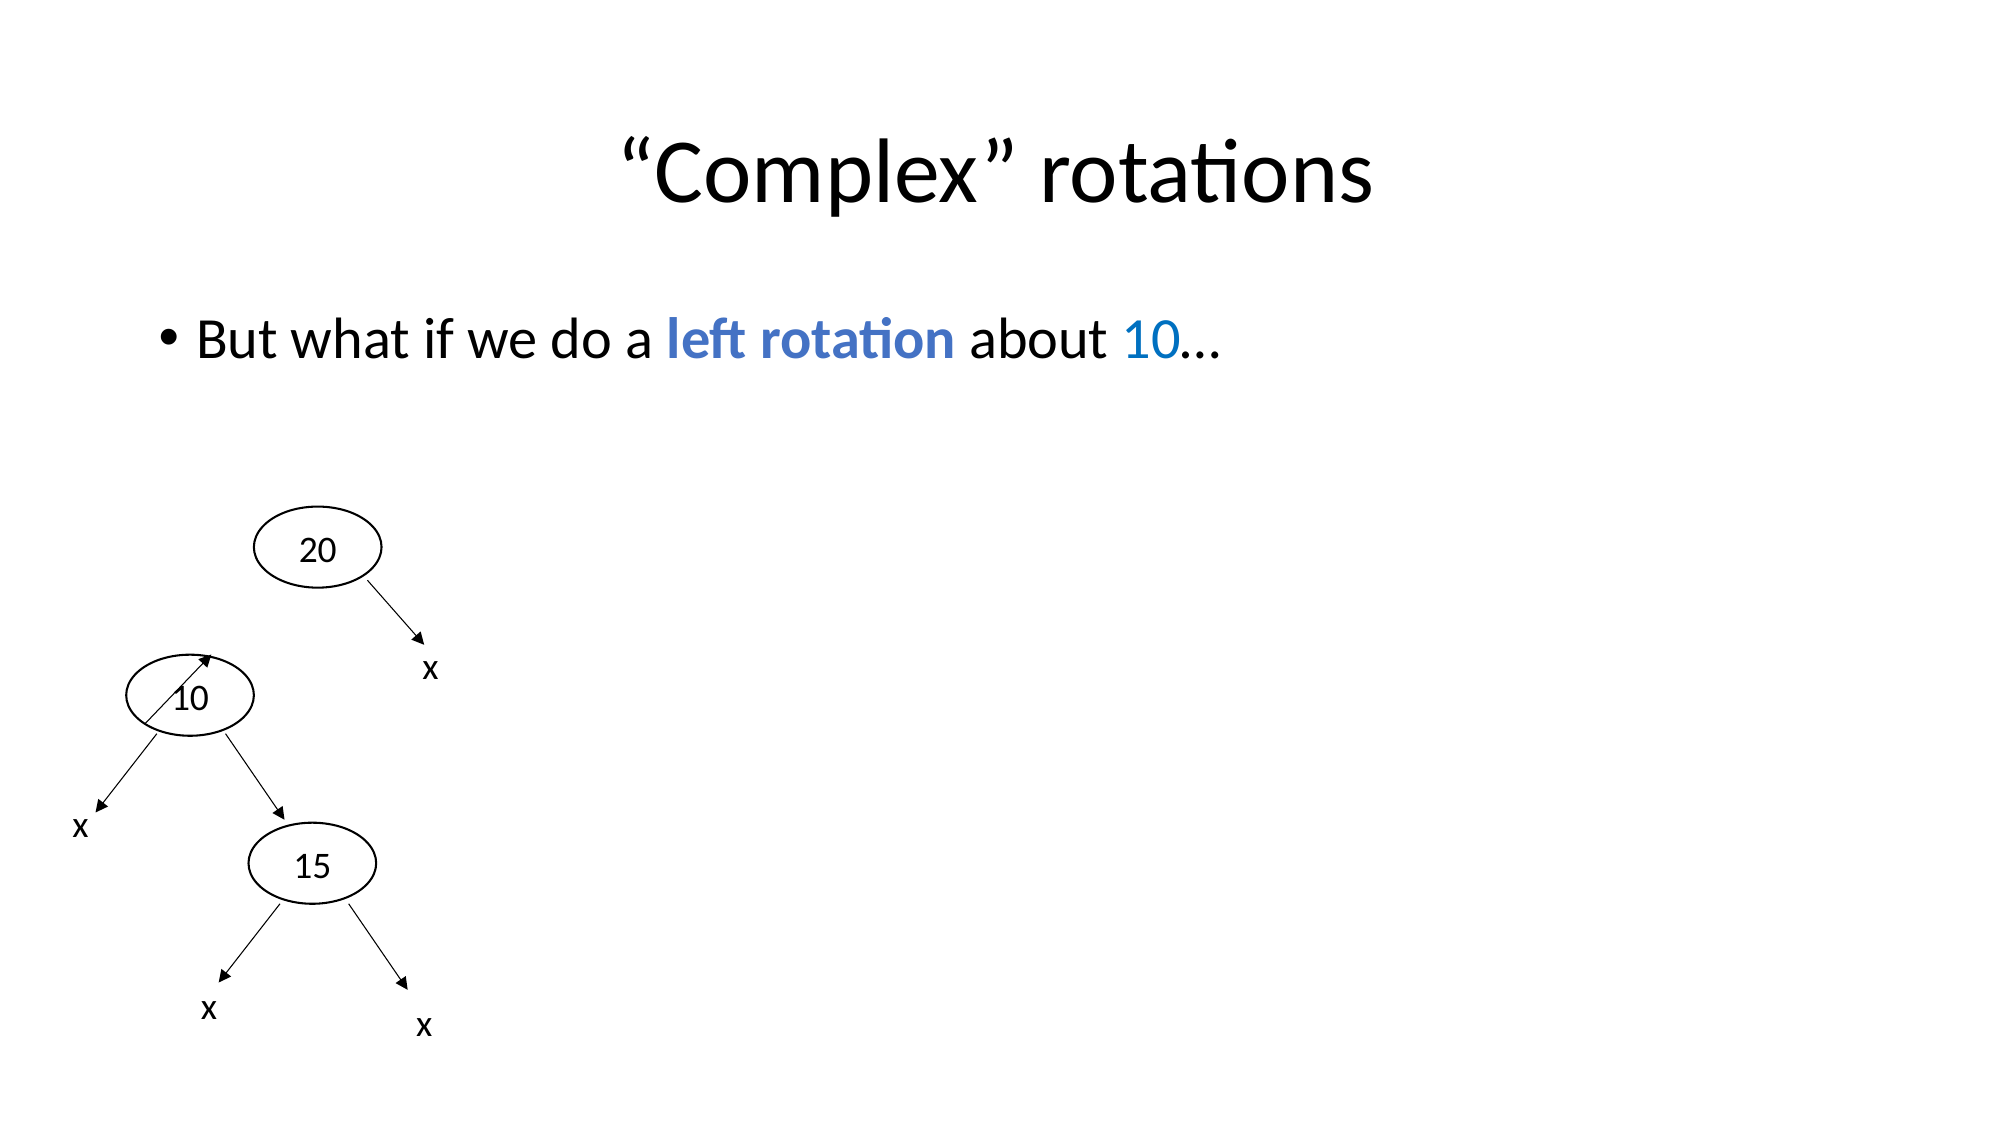

# “Complex” rotations
But what if we do a left rotation about 10…
20
x
10
x
15
x
x